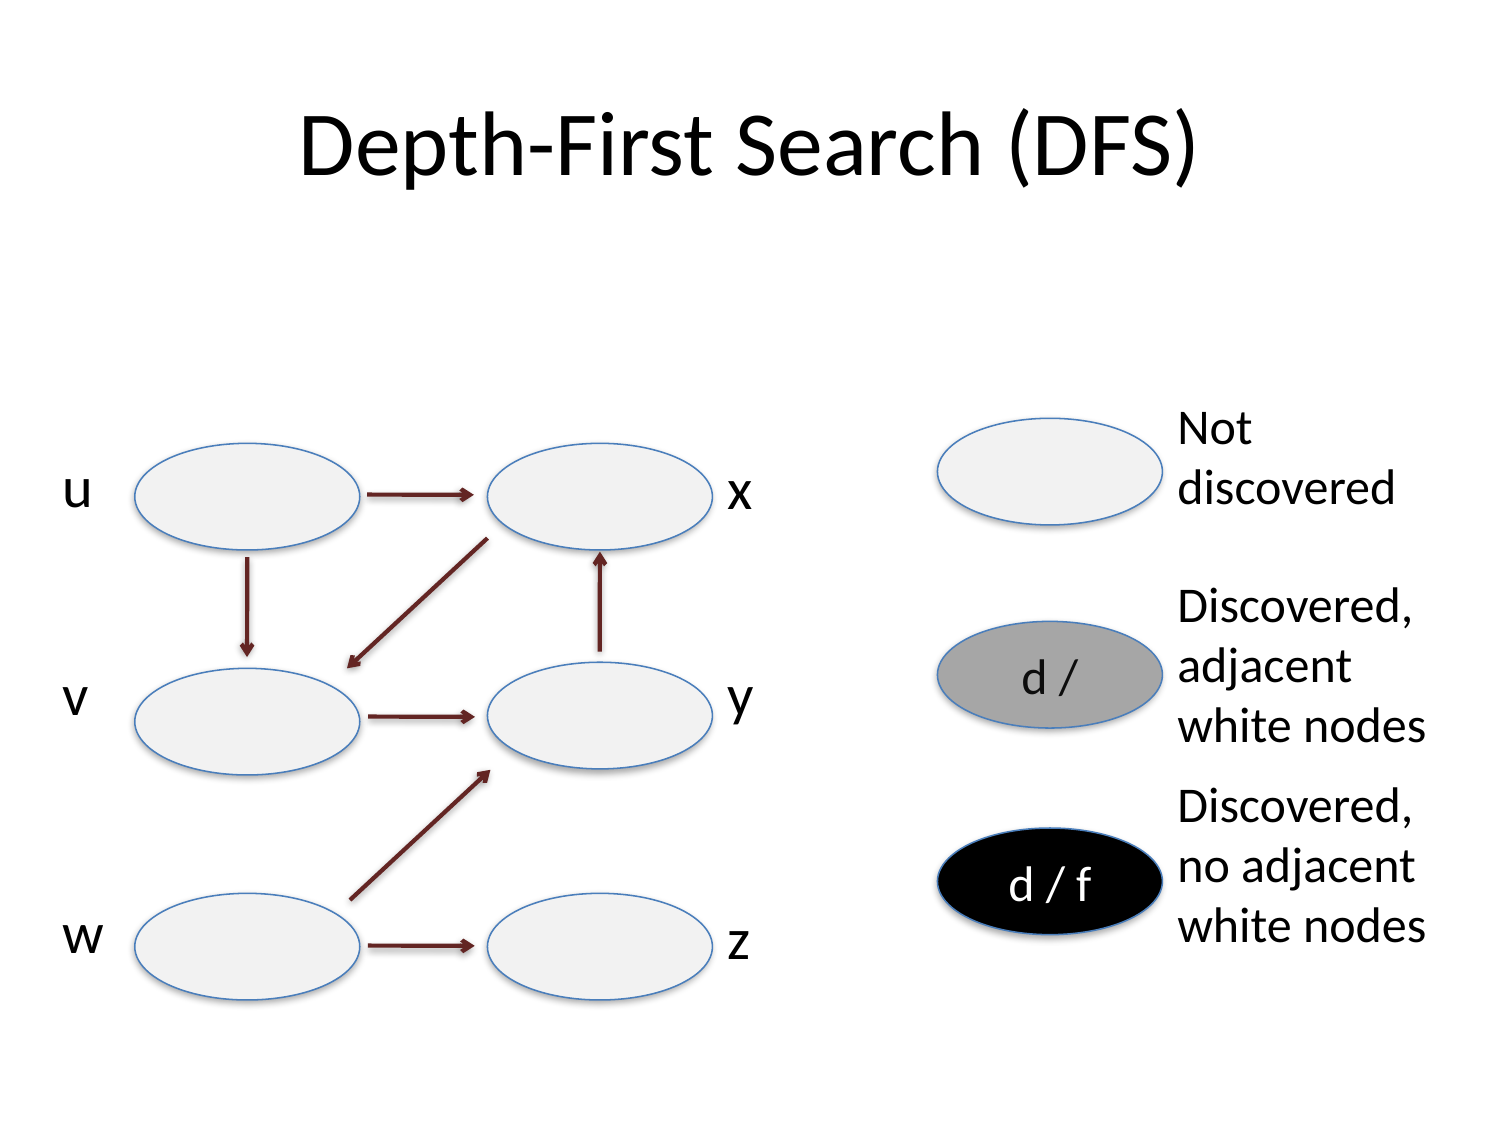

# Depth-First Search (DFS)
Not discovered

u

x
Discovered,
adjacent white nodes
d /
v
y

Discovered,
no adjacent white nodes
d / f
w

z